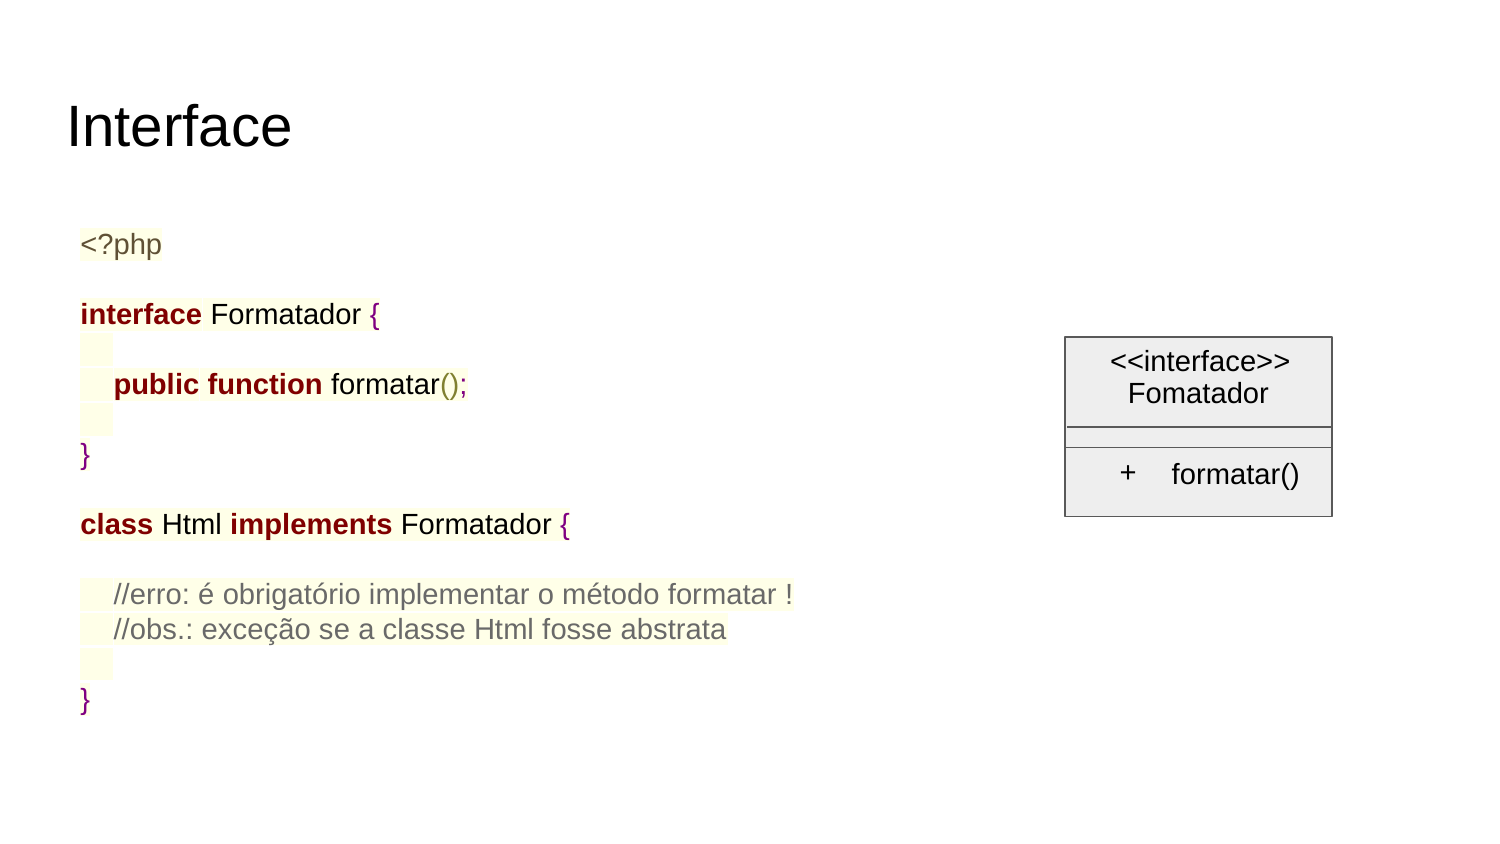

# Interface
<?php
interface Formatador {
    public function formatar();
}
class Html implements Formatador {
    //erro: é obrigatório implementar o método formatar !
    //obs.: exceção se a classe Html fosse abstrata
}
<<interface>>

Fomatador
formatar()